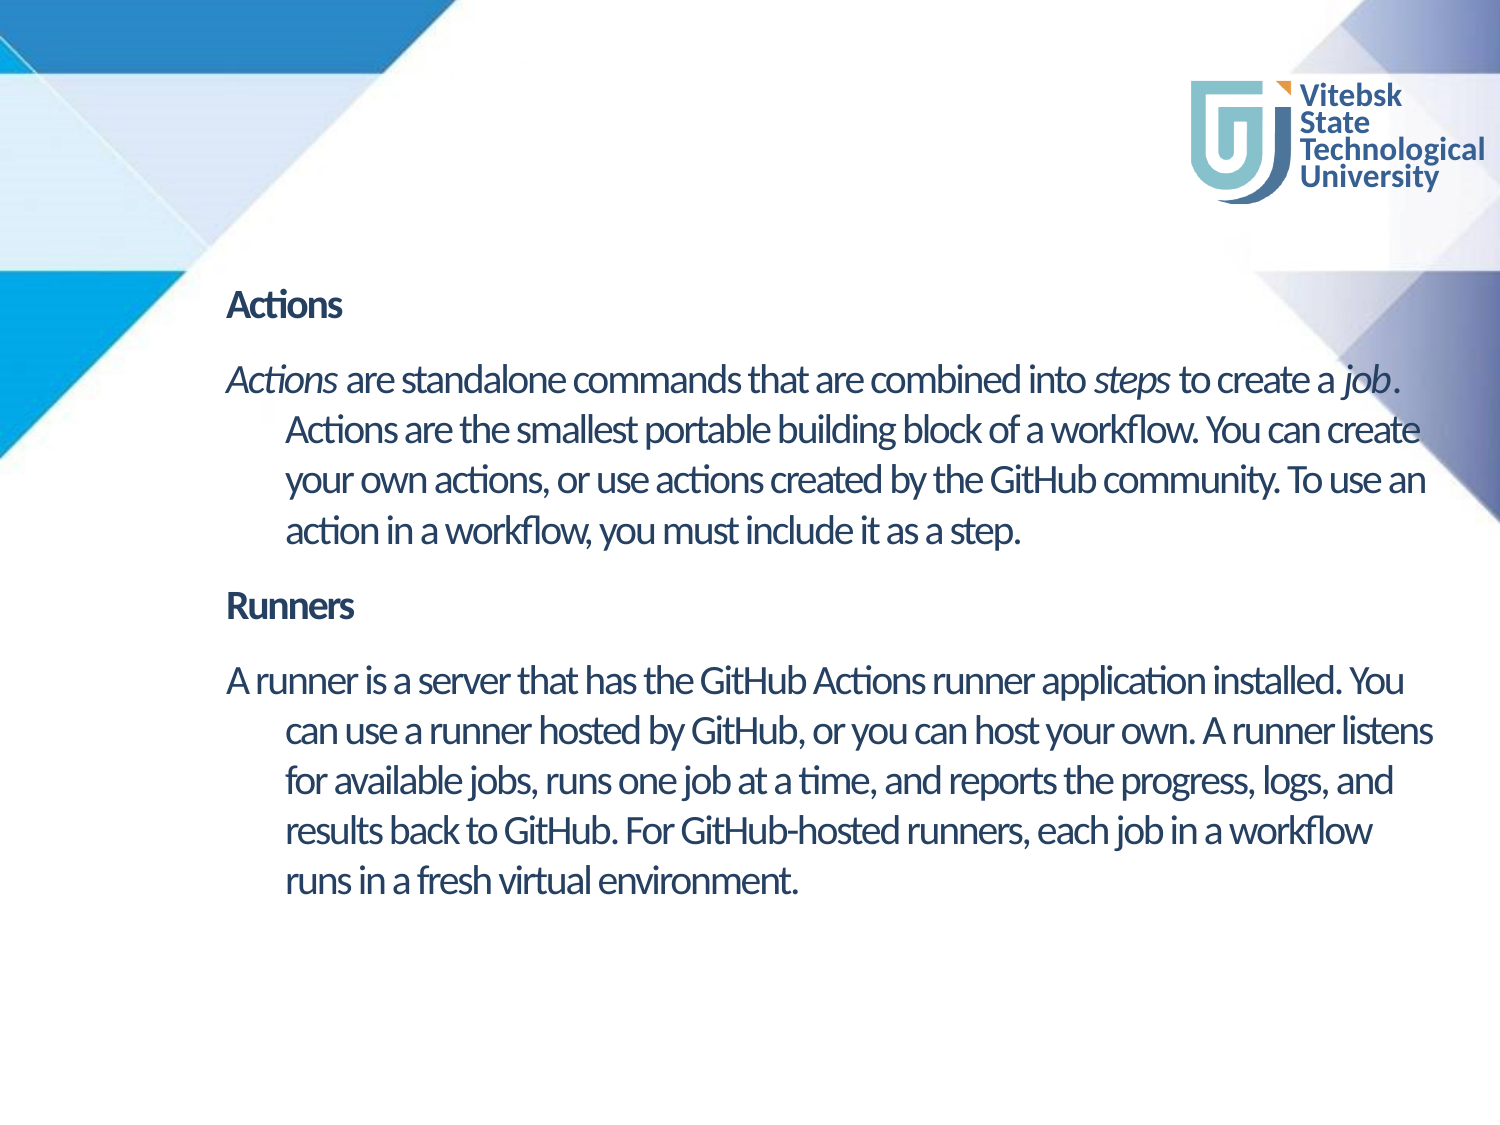

#
Actions
Actions are standalone commands that are combined into steps to create a job. Actions are the smallest portable building block of a workflow. You can create your own actions, or use actions created by the GitHub community. To use an action in a workflow, you must include it as a step.
Runners
A runner is a server that has the GitHub Actions runner application installed. You can use a runner hosted by GitHub, or you can host your own. A runner listens for available jobs, runs one job at a time, and reports the progress, logs, and results back to GitHub. For GitHub-hosted runners, each job in a workflow runs in a fresh virtual environment.